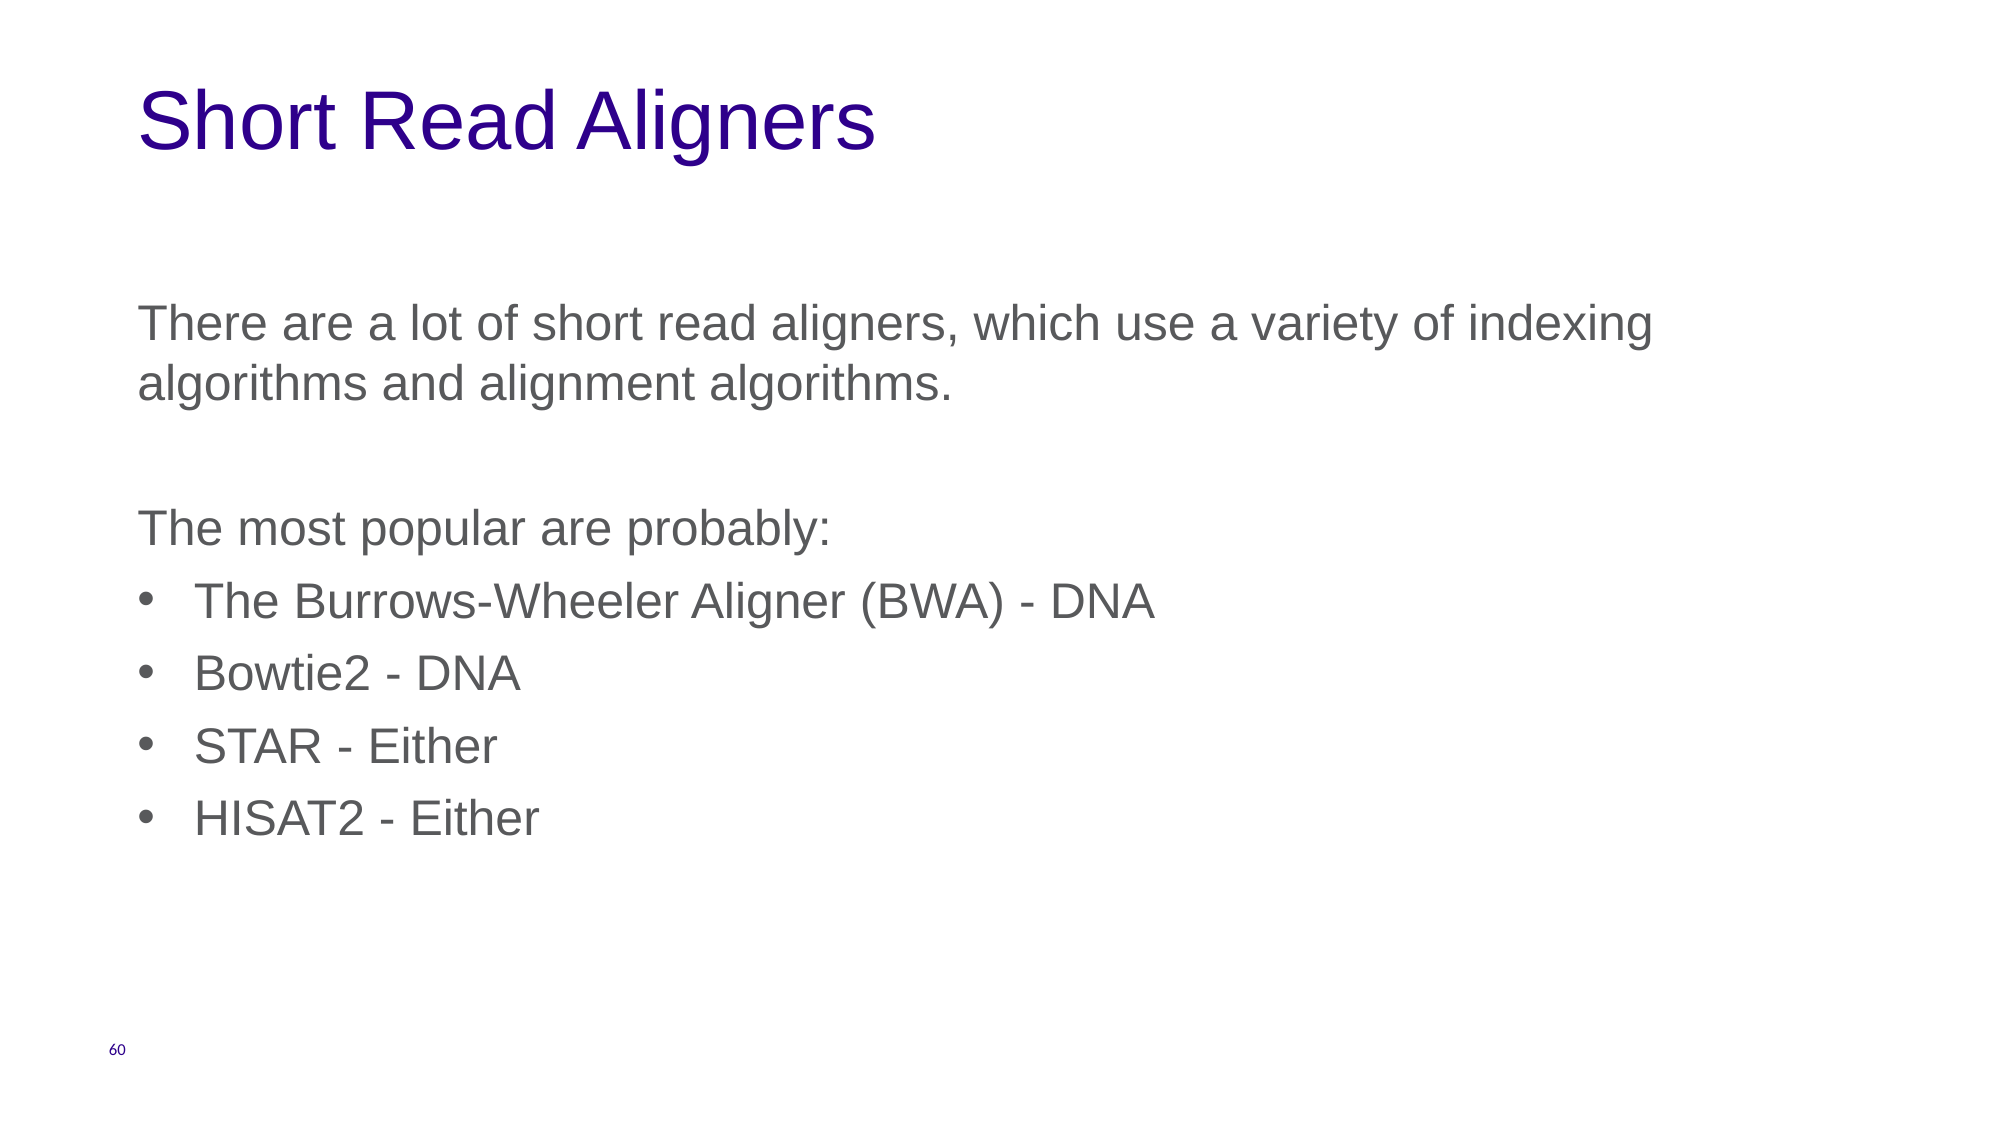

# Short Read Aligners
There are a lot of short read aligners, which use a variety of indexing algorithms and alignment algorithms.

The most popular are probably:
The Burrows-Wheeler Aligner (BWA) - DNA
Bowtie2 - DNA
STAR - Either
HISAT2 - Either

60